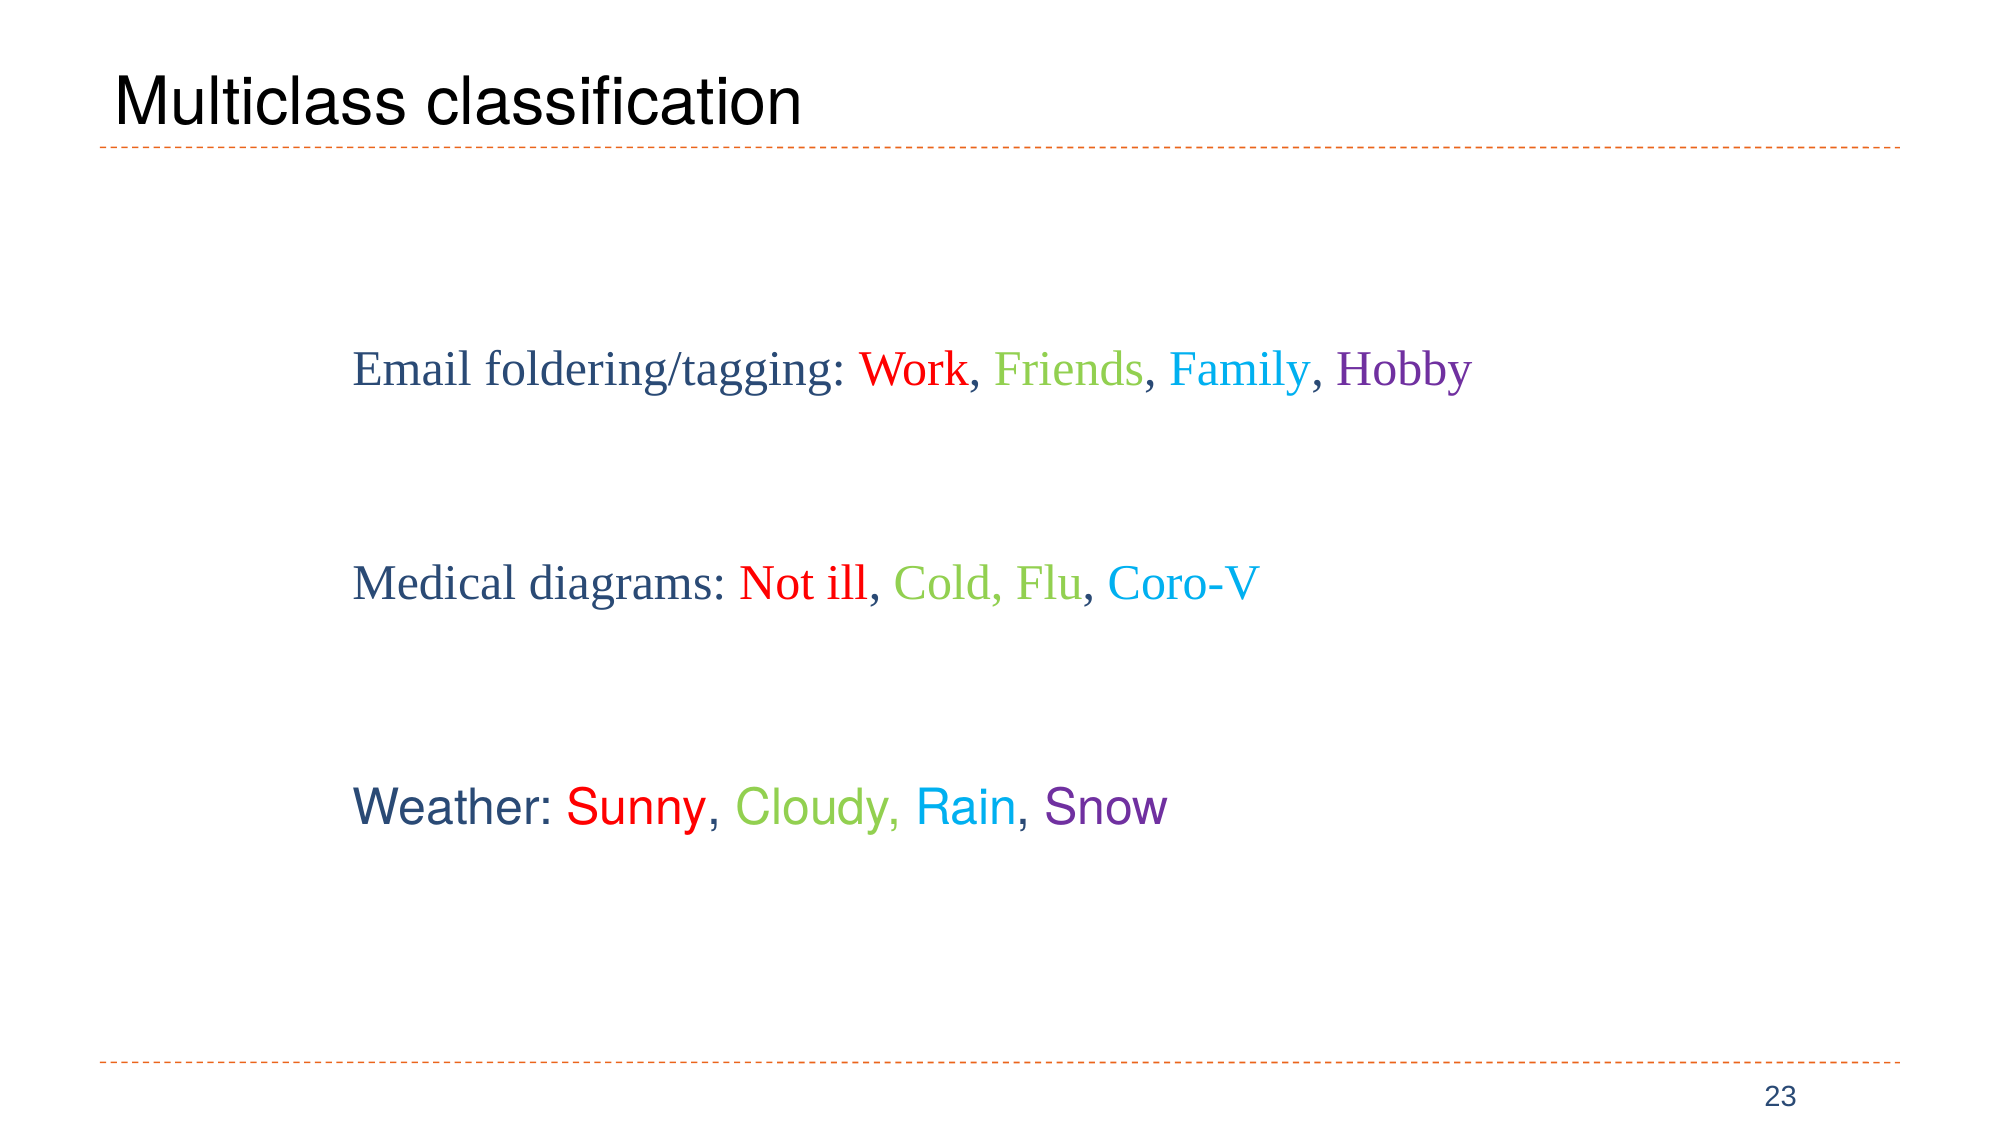

# Multiclass classification
Email foldering/tagging: Work, Friends, Family, Hobby
Medical diagrams: Not ill, Cold, Flu, Coro-V
Weather: Sunny, Cloudy, Rain, Snow